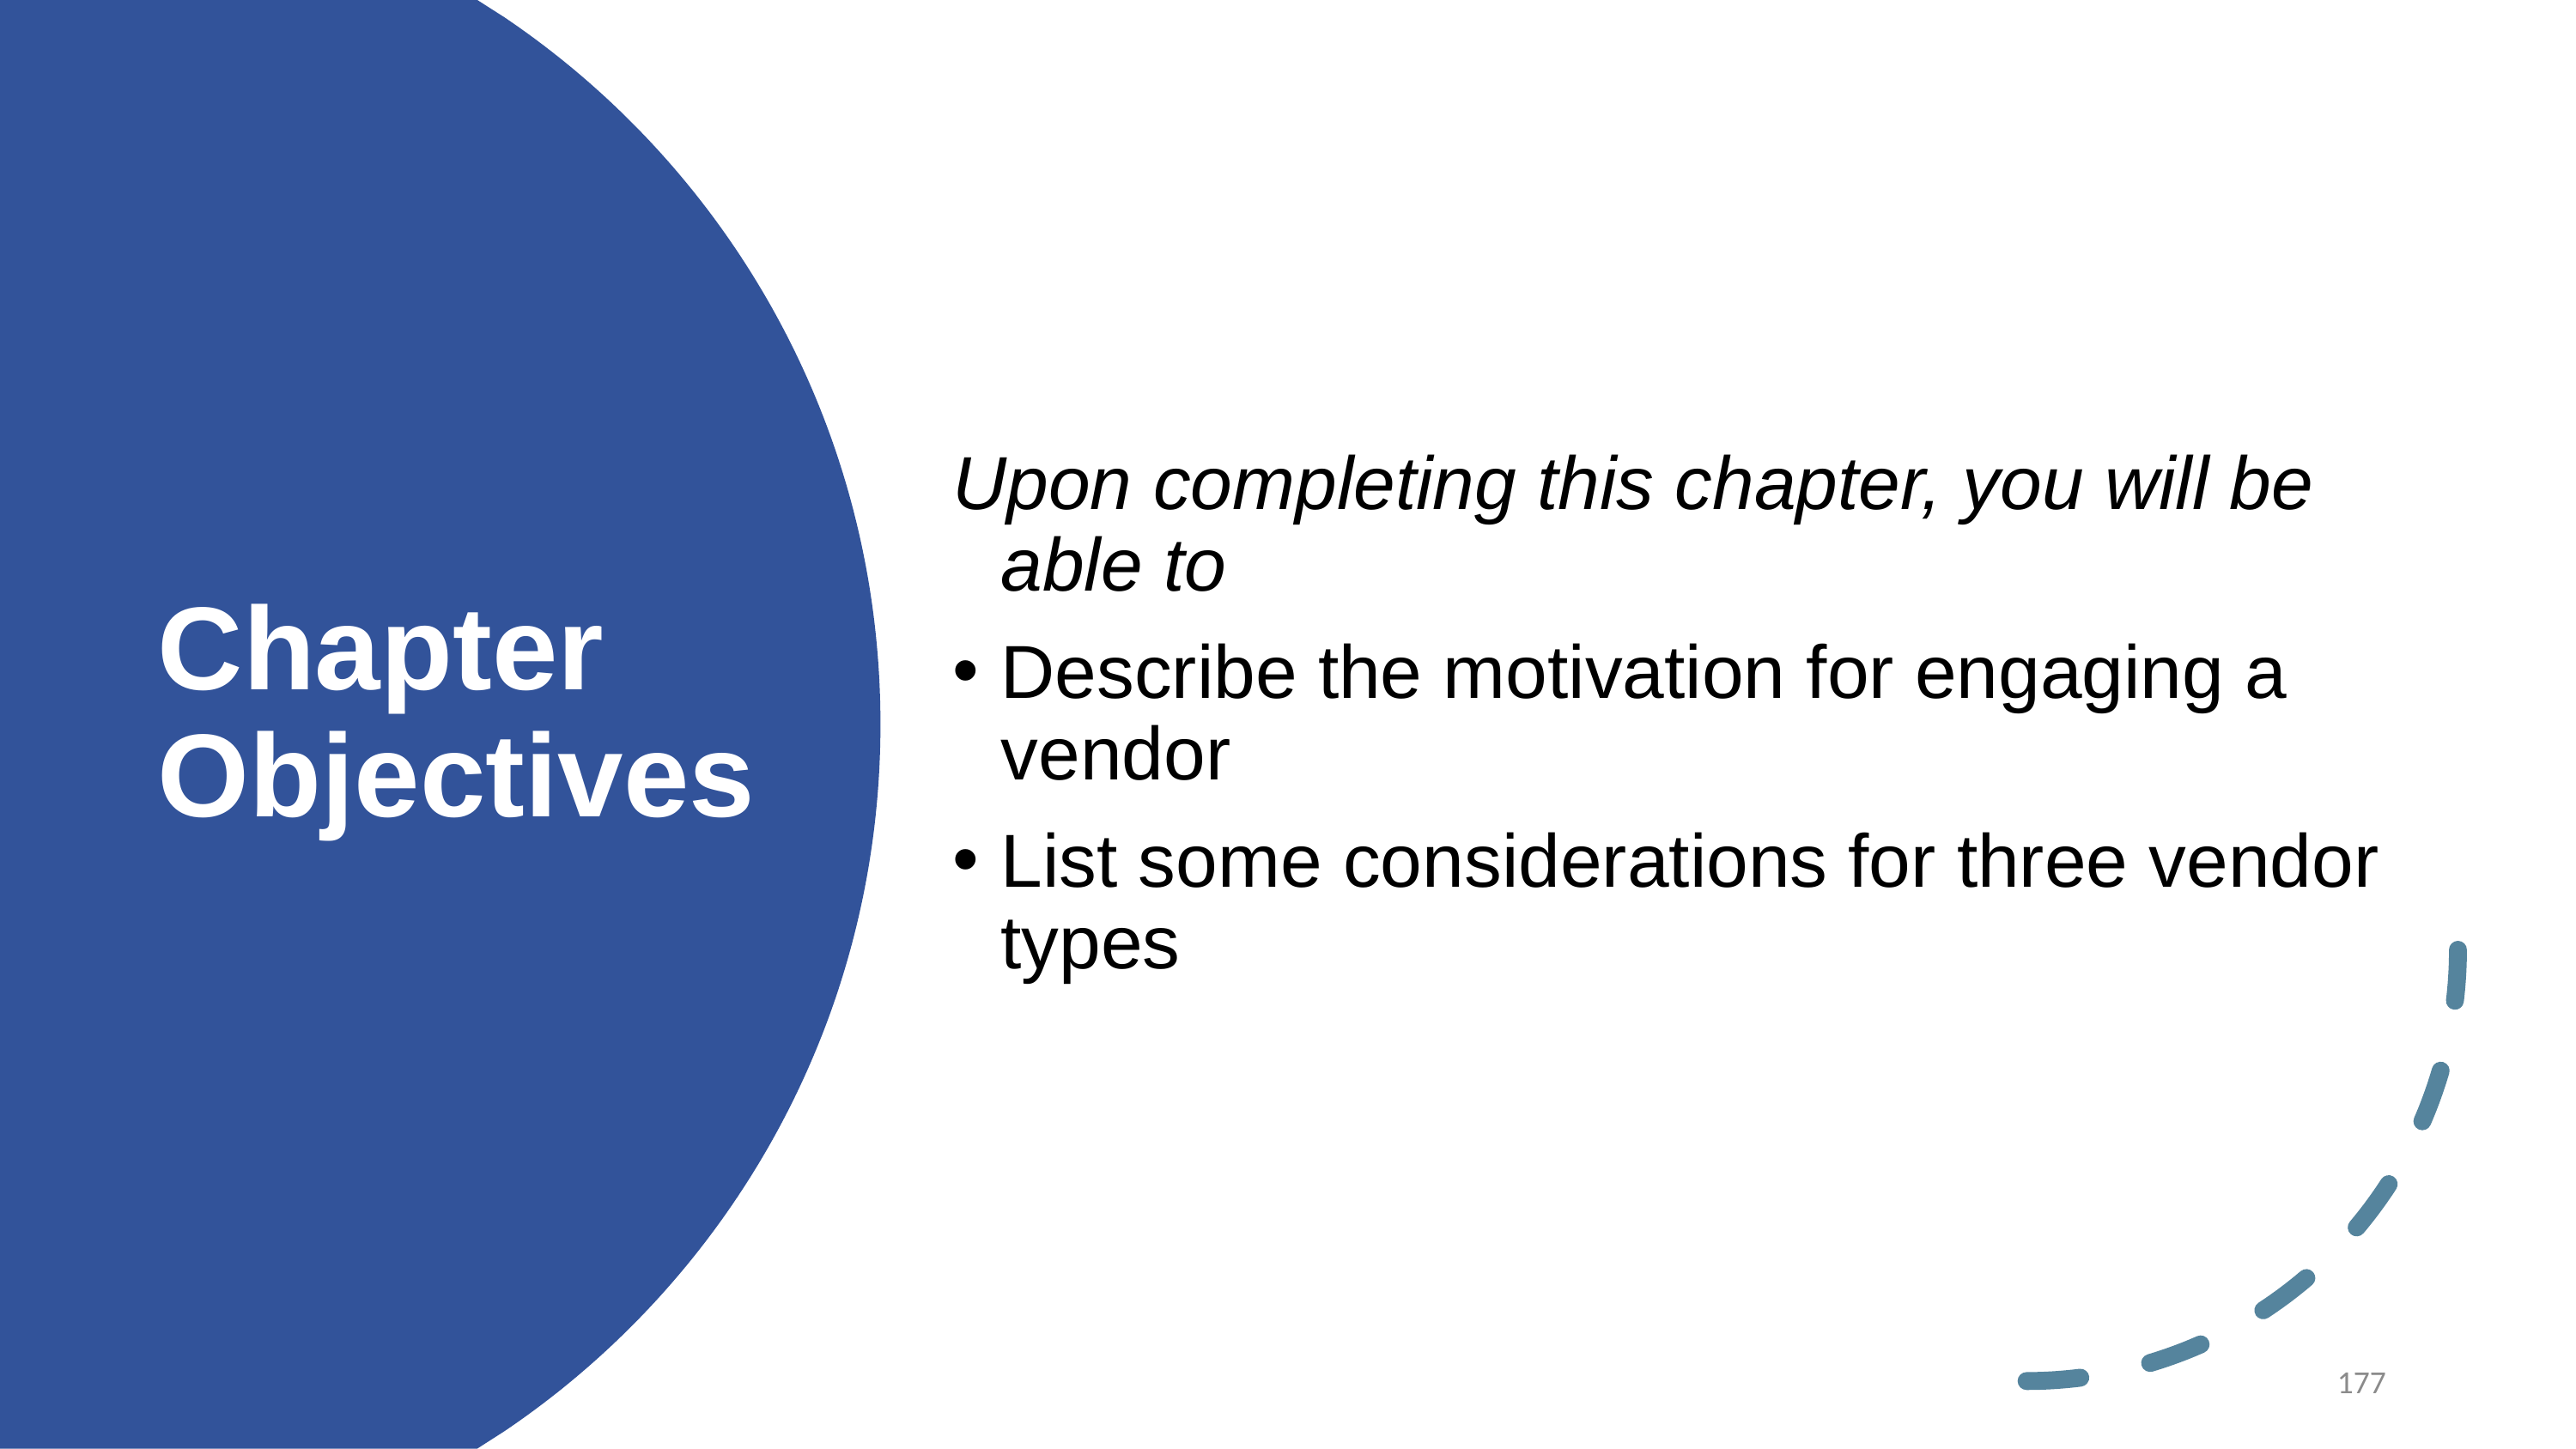

Upon completing this chapter, you will be able to
Describe the motivation for engaging a vendor
List some considerations for three vendor types
# Chapter Objectives

177